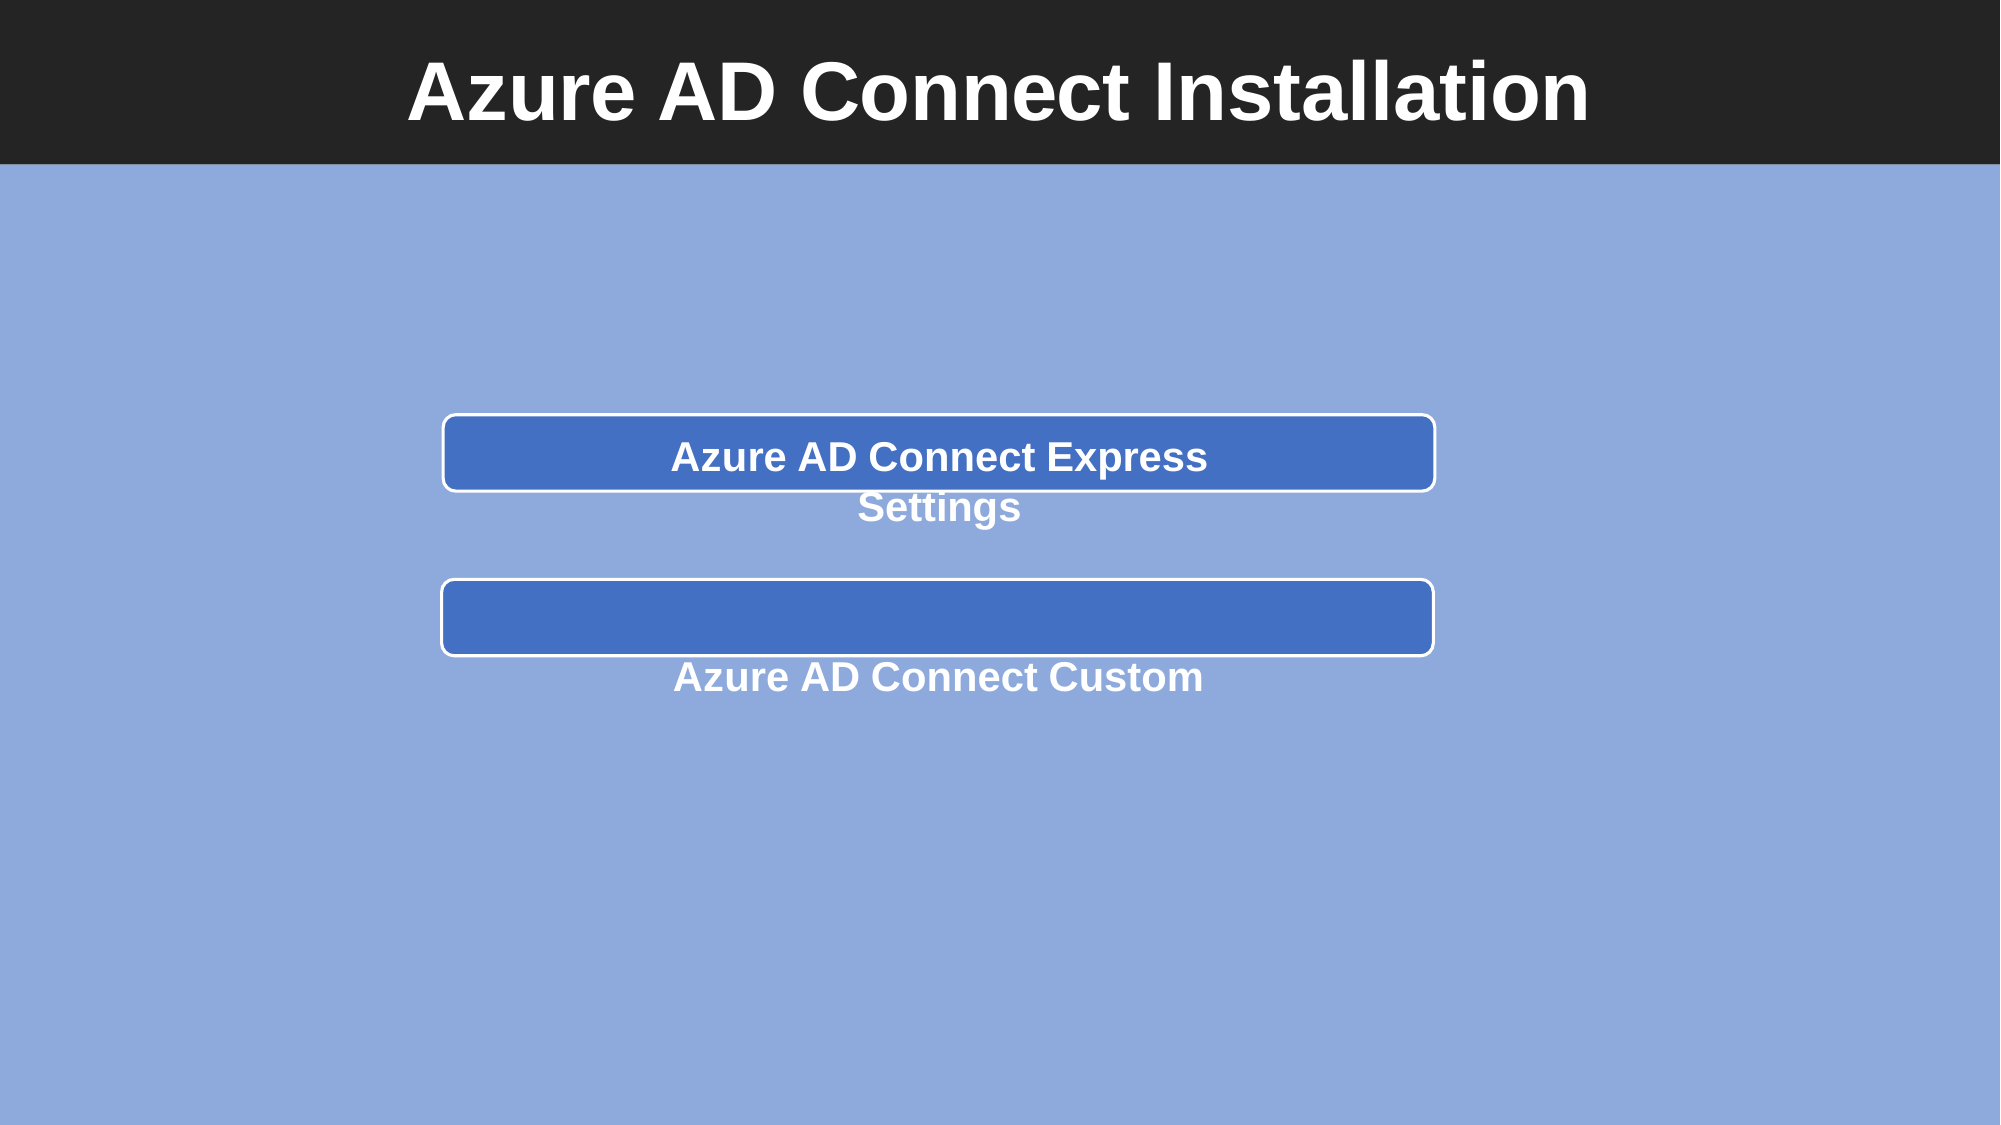

# Azure AD Connect Installation

Azure AD Connect Express Settings

Azure AD Connect Custom